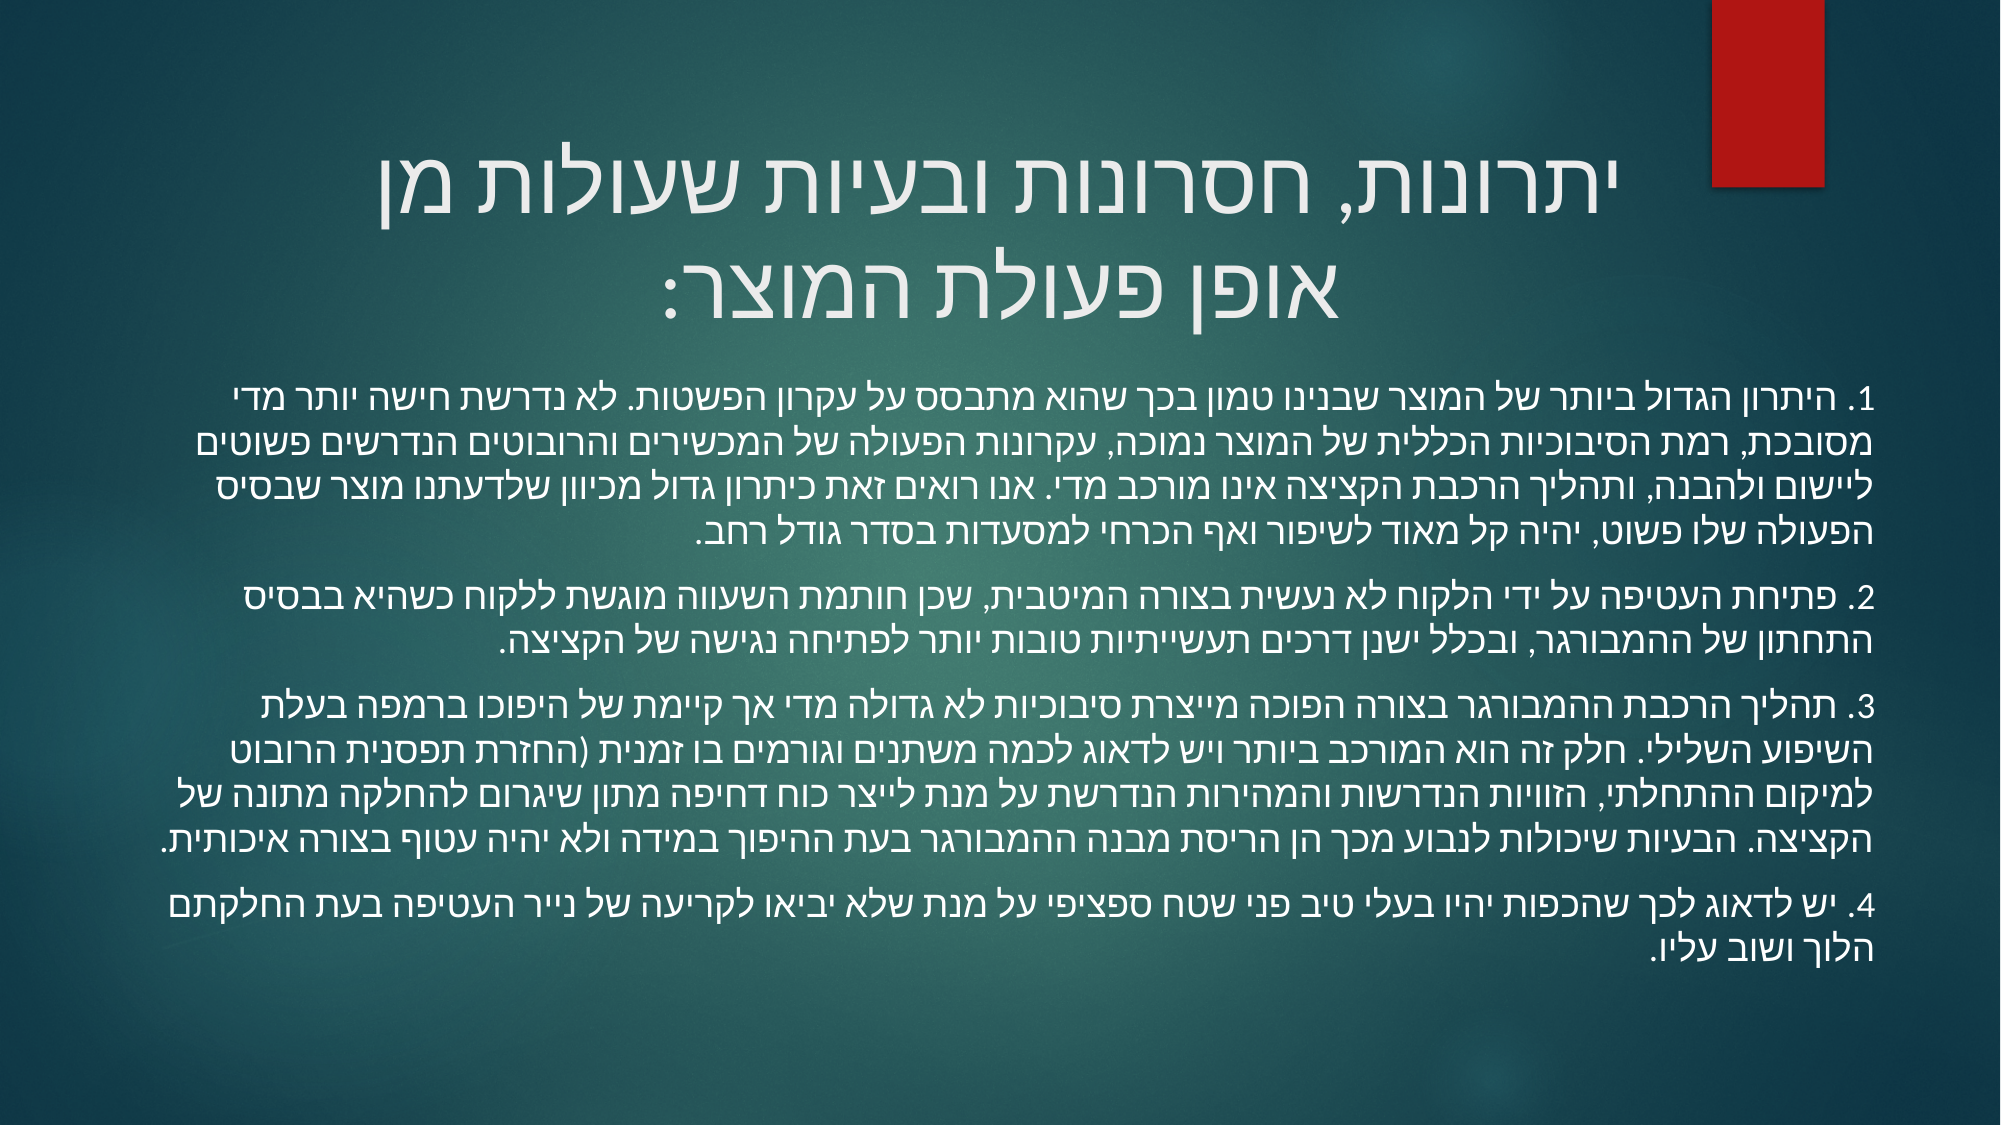

# יתרונות, חסרונות ובעיות שעולות מן אופן פעולת המוצר:
1. היתרון הגדול ביותר של המוצר שבנינו טמון בכך שהוא מתבסס על עקרון הפשטות. לא נדרשת חישה יותר מדי מסובכת, רמת הסיבוכיות הכללית של המוצר נמוכה, עקרונות הפעולה של המכשירים והרובוטים הנדרשים פשוטים ליישום ולהבנה, ותהליך הרכבת הקציצה אינו מורכב מדי. אנו רואים זאת כיתרון גדול מכיוון שלדעתנו מוצר שבסיס הפעולה שלו פשוט, יהיה קל מאוד לשיפור ואף הכרחי למסעדות בסדר גודל רחב.
2. פתיחת העטיפה על ידי הלקוח לא נעשית בצורה המיטבית, שכן חותמת השעווה מוגשת ללקוח כשהיא בבסיס התחתון של ההמבורגר, ובכלל ישנן דרכים תעשייתיות טובות יותר לפתיחה נגישה של הקציצה.
3. תהליך הרכבת ההמבורגר בצורה הפוכה מייצרת סיבוכיות לא גדולה מדי אך קיימת של היפוכו ברמפה בעלת השיפוע השלילי. חלק זה הוא המורכב ביותר ויש לדאוג לכמה משתנים וגורמים בו זמנית (החזרת תפסנית הרובוט למיקום ההתחלתי, הזוויות הנדרשות והמהירות הנדרשת על מנת לייצר כוח דחיפה מתון שיגרום להחלקה מתונה של הקציצה. הבעיות שיכולות לנבוע מכך הן הריסת מבנה ההמבורגר בעת ההיפוך במידה ולא יהיה עטוף בצורה איכותית.
4. יש לדאוג לכך שהכפות יהיו בעלי טיב פני שטח ספציפי על מנת שלא יביאו לקריעה של נייר העטיפה בעת החלקתם הלוך ושוב עליו.